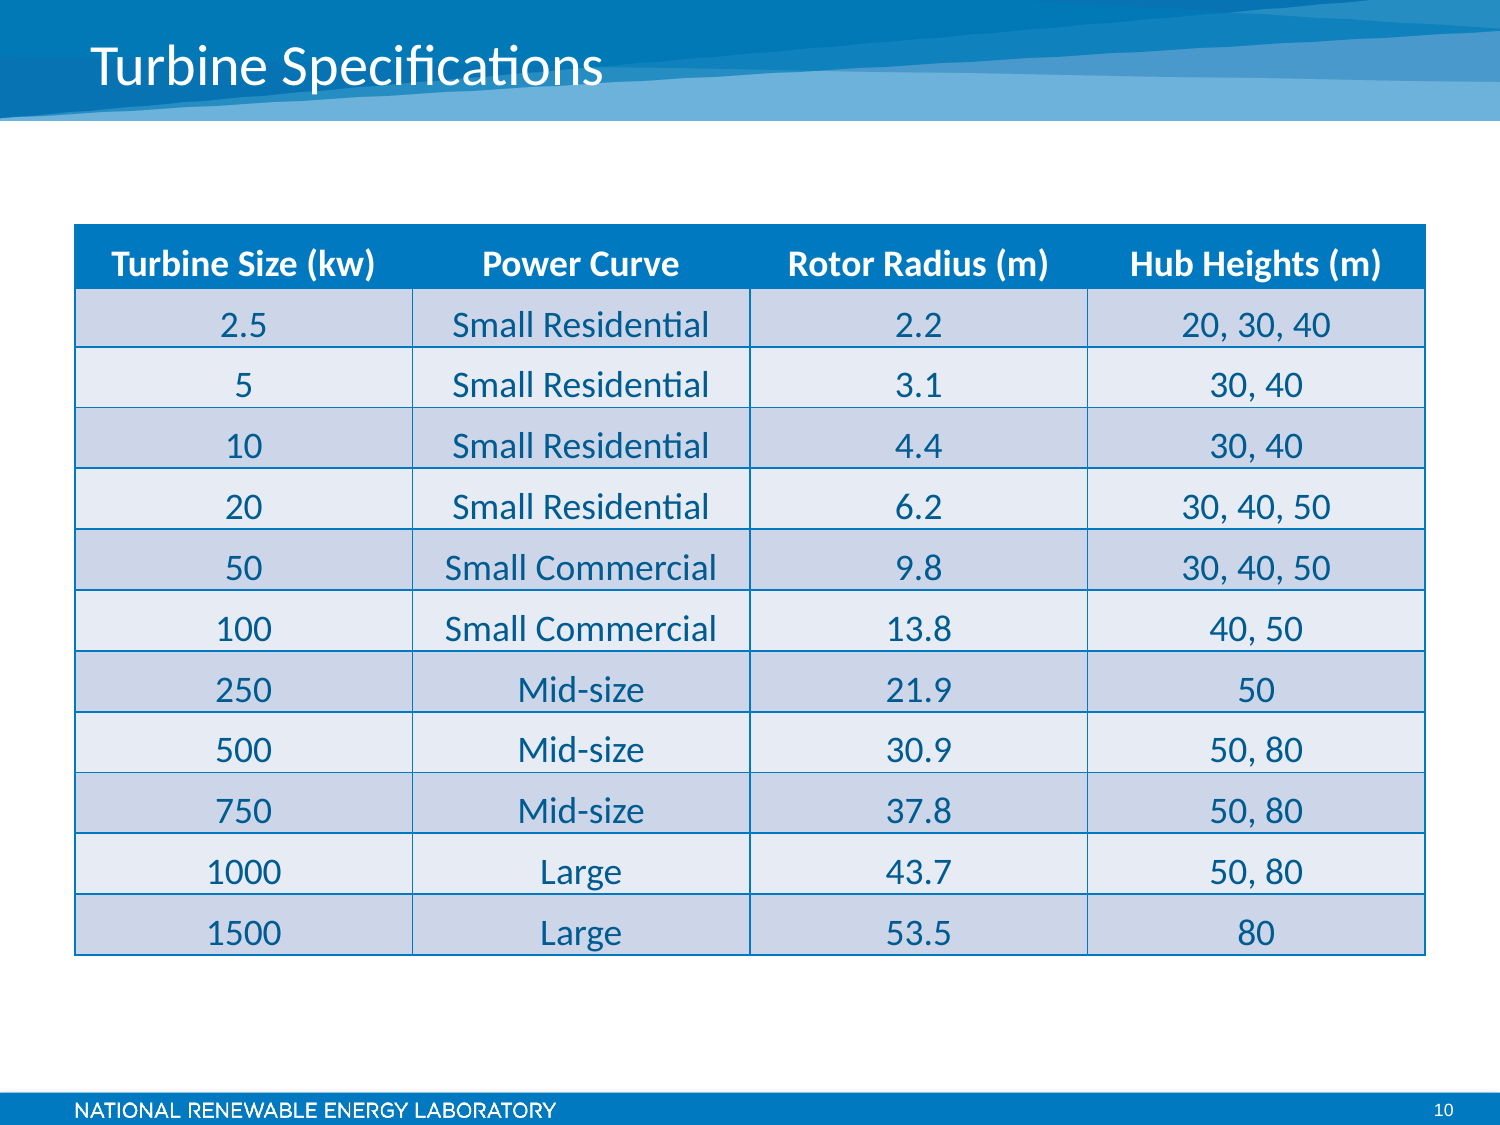

# Turbine Specifications
| Turbine Size (kw) | Power Curve | Rotor Radius (m) | Hub Heights (m) |
| --- | --- | --- | --- |
| 2.5 | Small Residential | 2.2 | 20, 30, 40 |
| 5 | Small Residential | 3.1 | 30, 40 |
| 10 | Small Residential | 4.4 | 30, 40 |
| 20 | Small Residential | 6.2 | 30, 40, 50 |
| 50 | Small Commercial | 9.8 | 30, 40, 50 |
| 100 | Small Commercial | 13.8 | 40, 50 |
| 250 | Mid-size | 21.9 | 50 |
| 500 | Mid-size | 30.9 | 50, 80 |
| 750 | Mid-size | 37.8 | 50, 80 |
| 1000 | Large | 43.7 | 50, 80 |
| 1500 | Large | 53.5 | 80 |